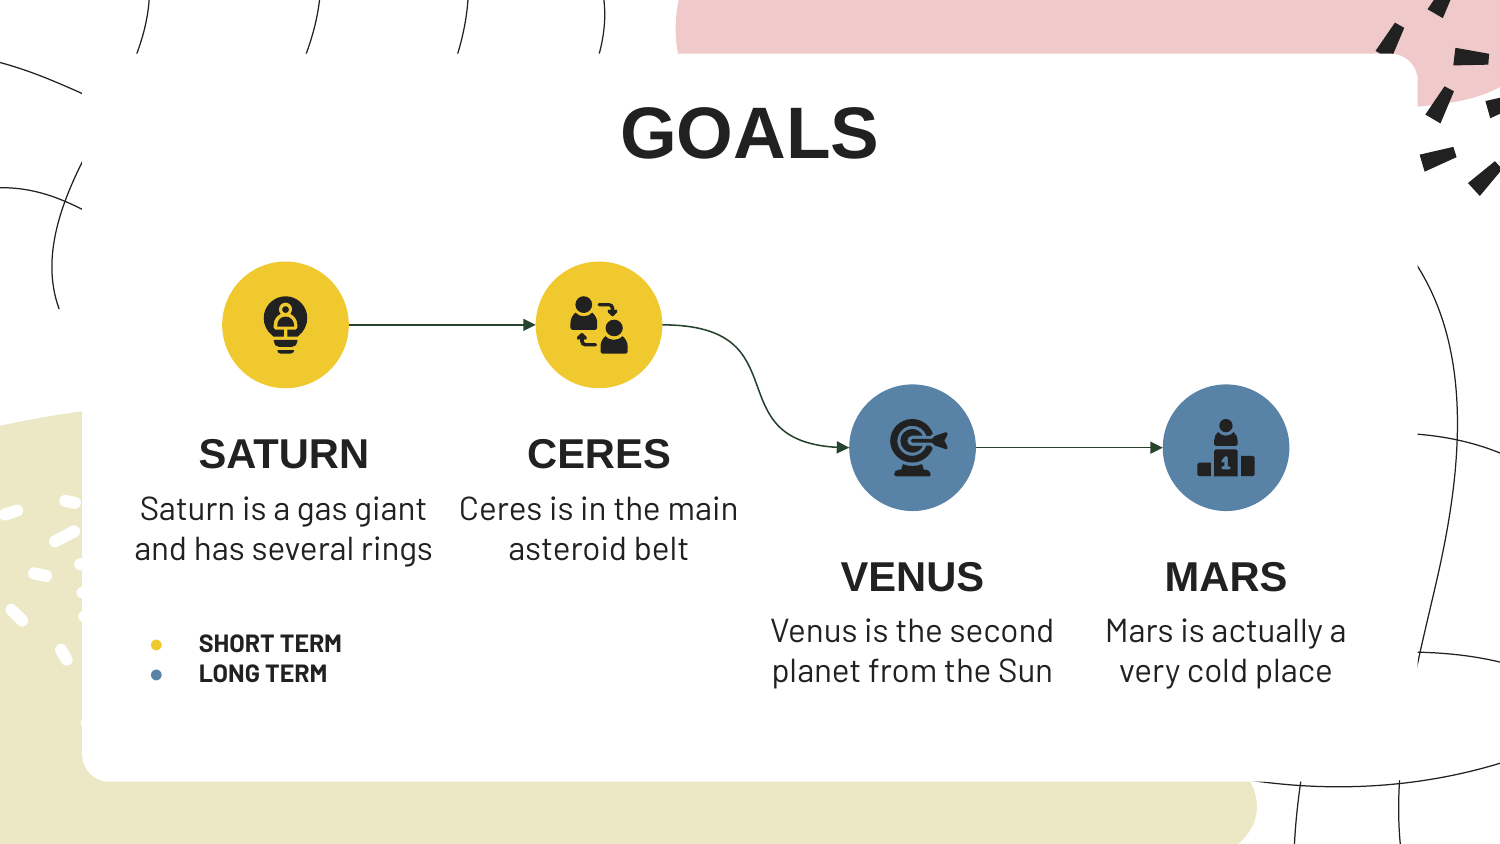

# GOALS

SATURN
CERES
Saturn is a gas giant and has several rings
Ceres is in the main asteroid belt
VENUS
MARS
Venus is the second planet from the Sun
Mars is actually a very cold place
SHORT TERM
LONG TERM